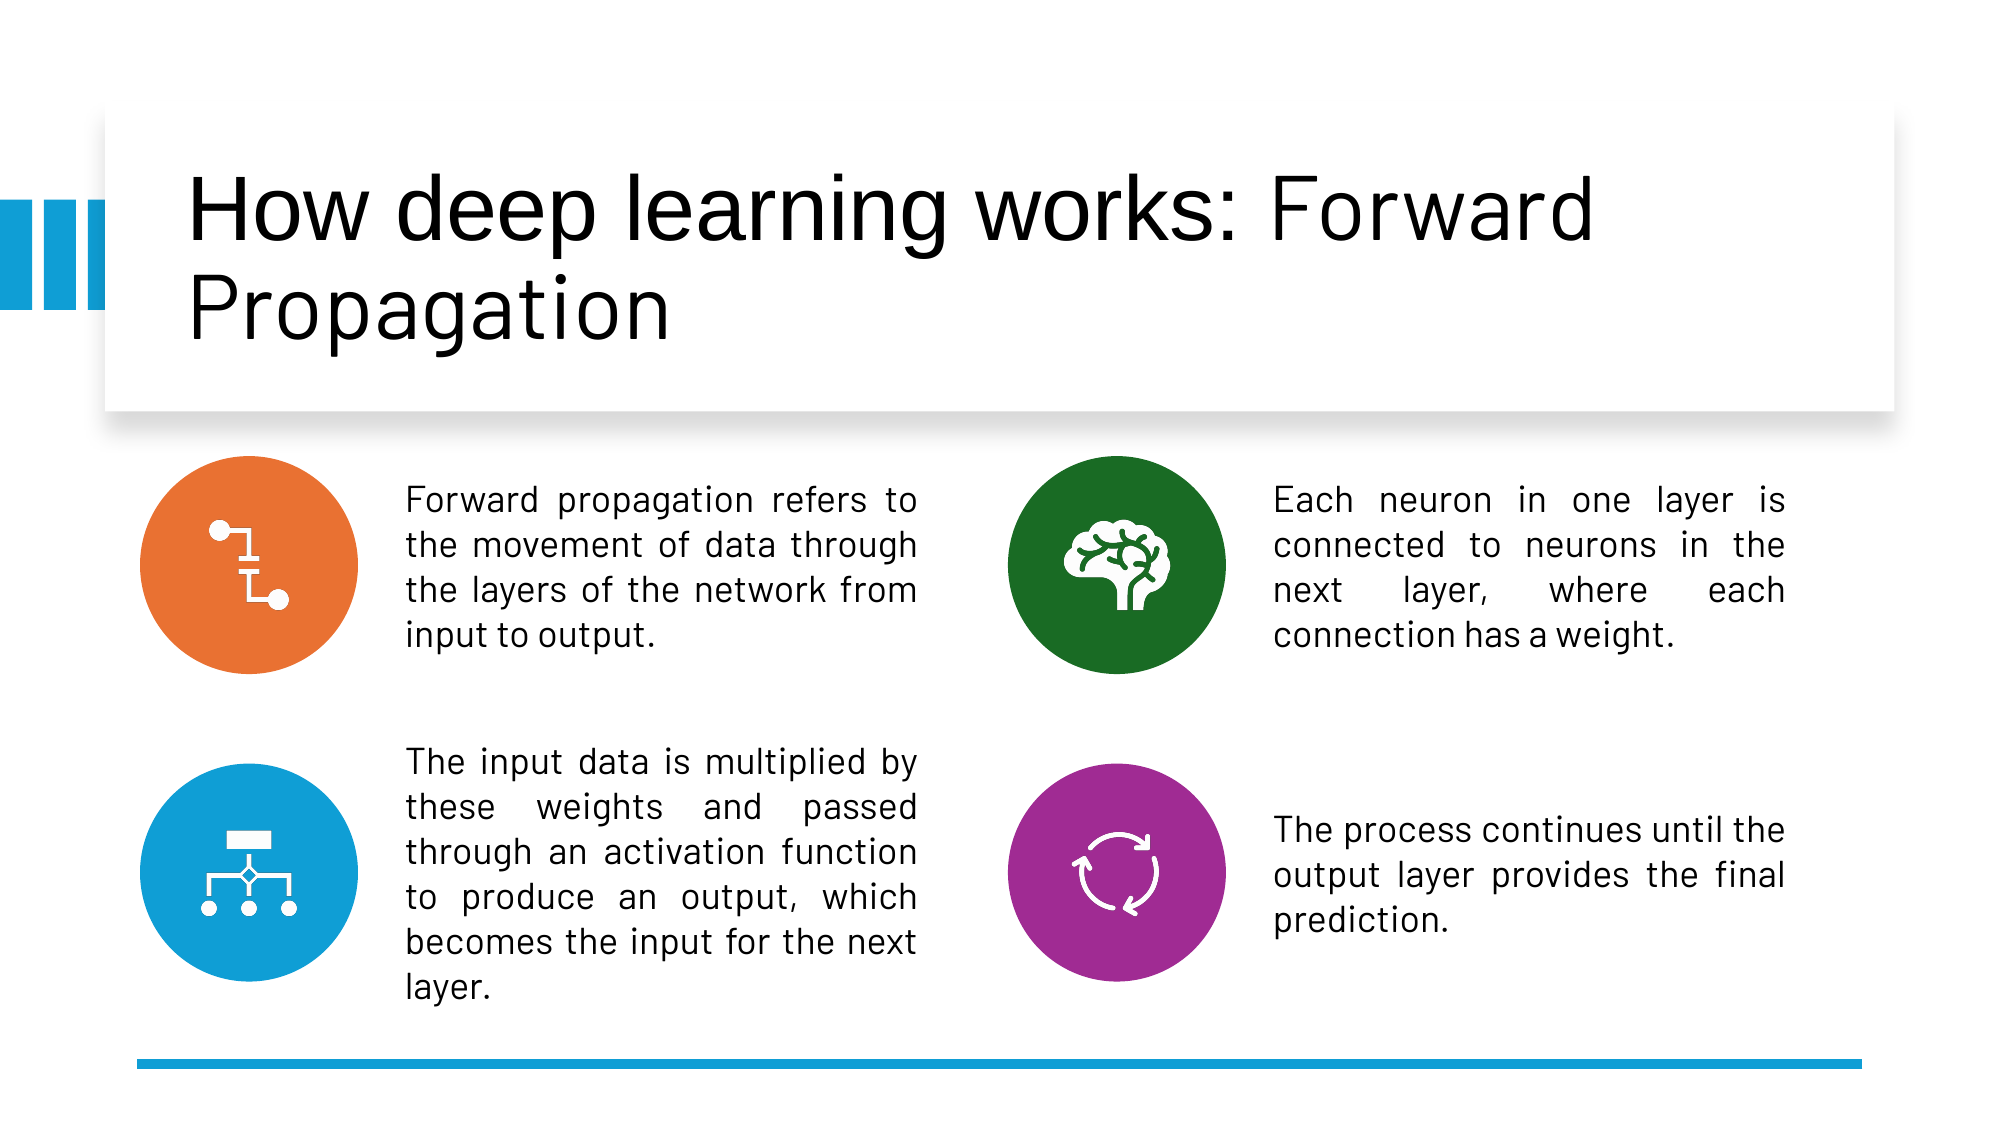

# How deep learning works: Forward Propagation

Forward propagation refers to the movement of data through the layers of the network from input to output.
Each neuron in one layer is connected to neurons in the next layer, where each connection has a weight.
The input data is multiplied by these weights and passed through an activation function to produce an output, which becomes the input for the next layer.
The process continues until the output layer provides the final prediction.